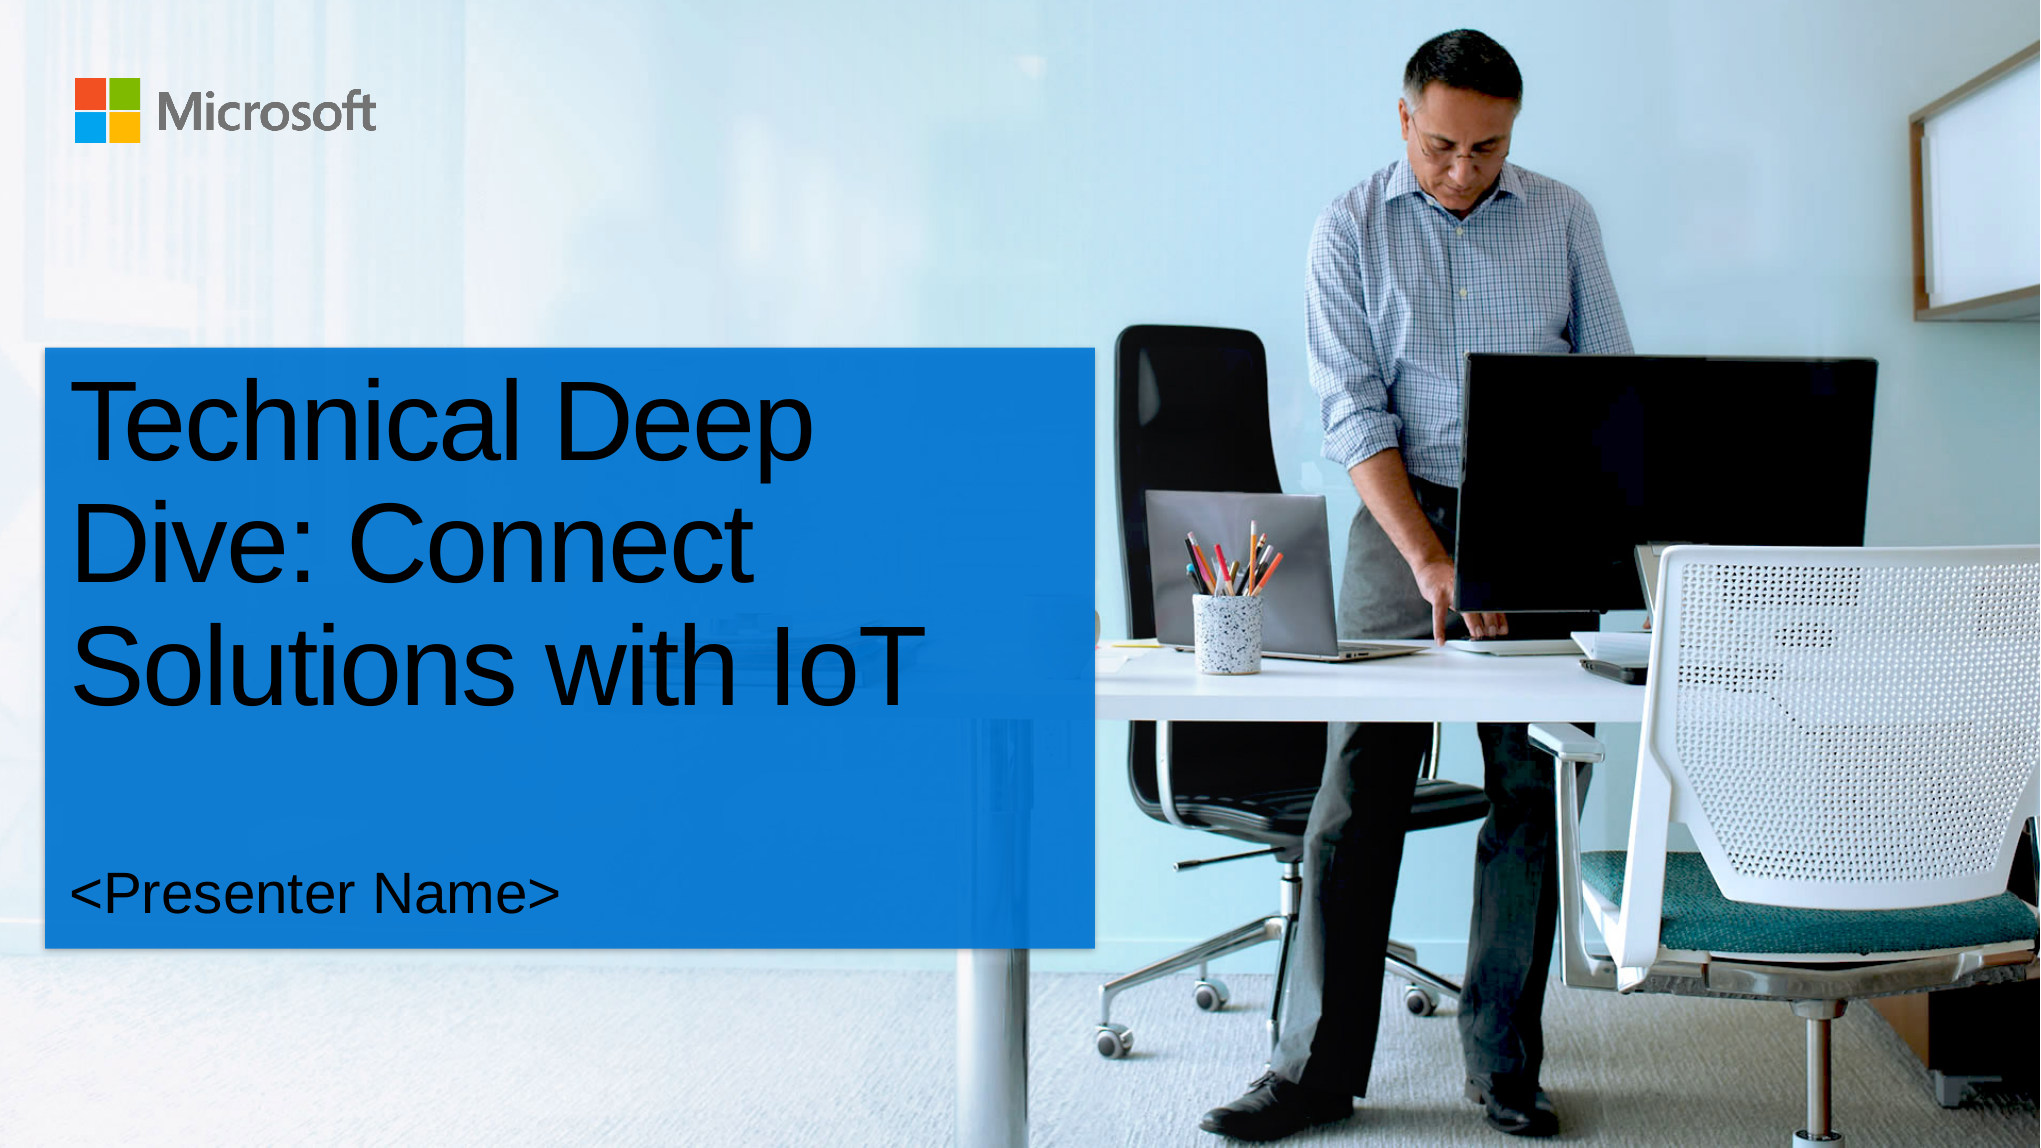

# Technical Deep Dive: Connect Solutions with IoT

<Presenter Name>